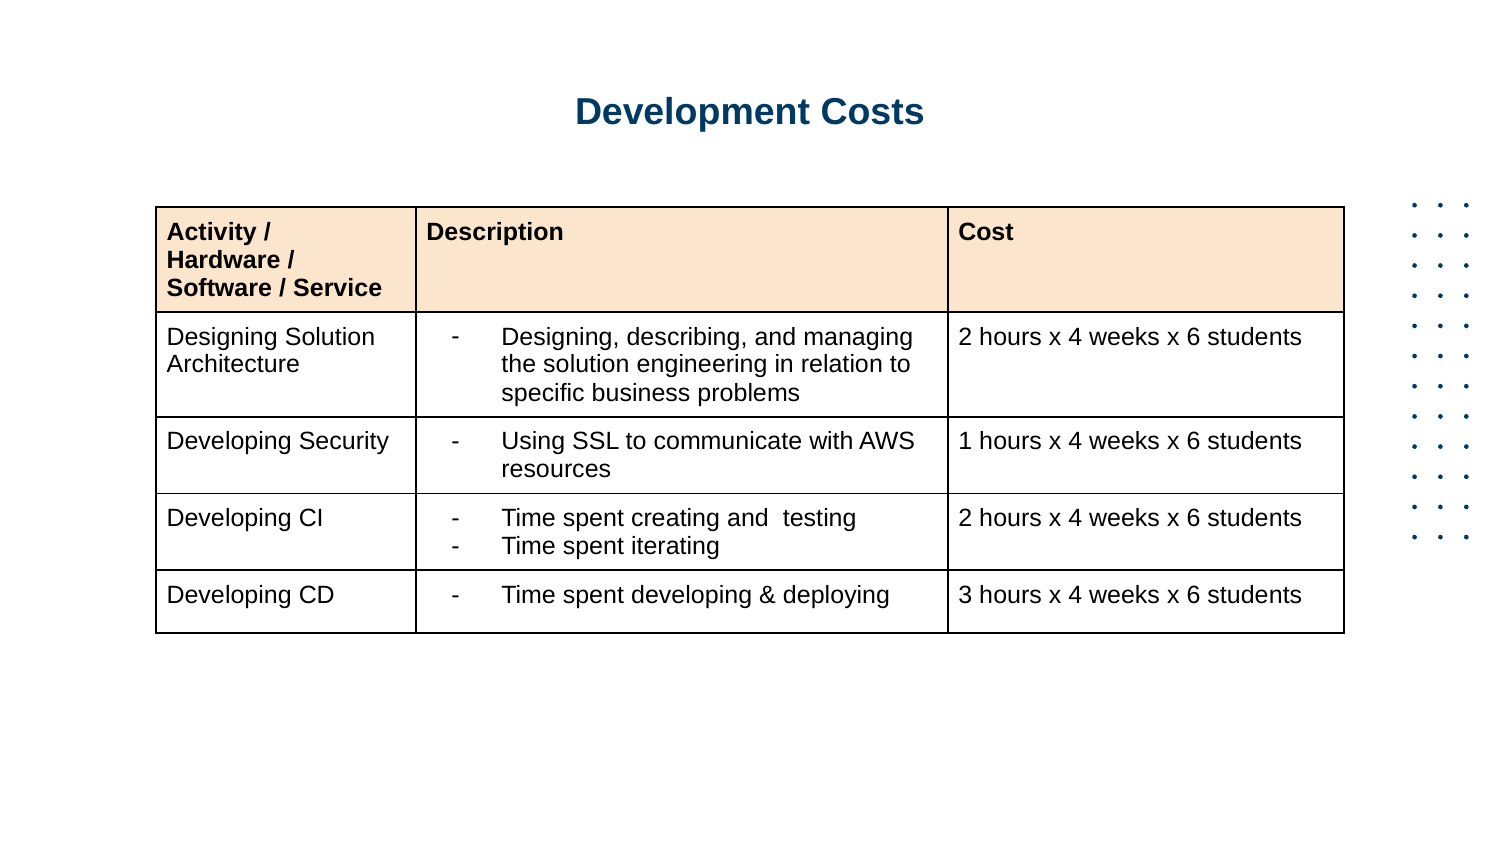

# Development Costs

| Activity / Hardware / Software / Service | Description | Cost |
| --- | --- | --- |
| Designing Solution Architecture | Designing, describing, and managing the solution engineering in relation to specific business problems | 2 hours x 4 weeks x 6 students |
| Developing Security | Using SSL to communicate with AWS resources | 1 hours x 4 weeks x 6 students |
| Developing CI | Time spent creating and testing Time spent iterating | 2 hours x 4 weeks x 6 students |
| Developing CD | Time spent developing & deploying | 3 hours x 4 weeks x 6 students |